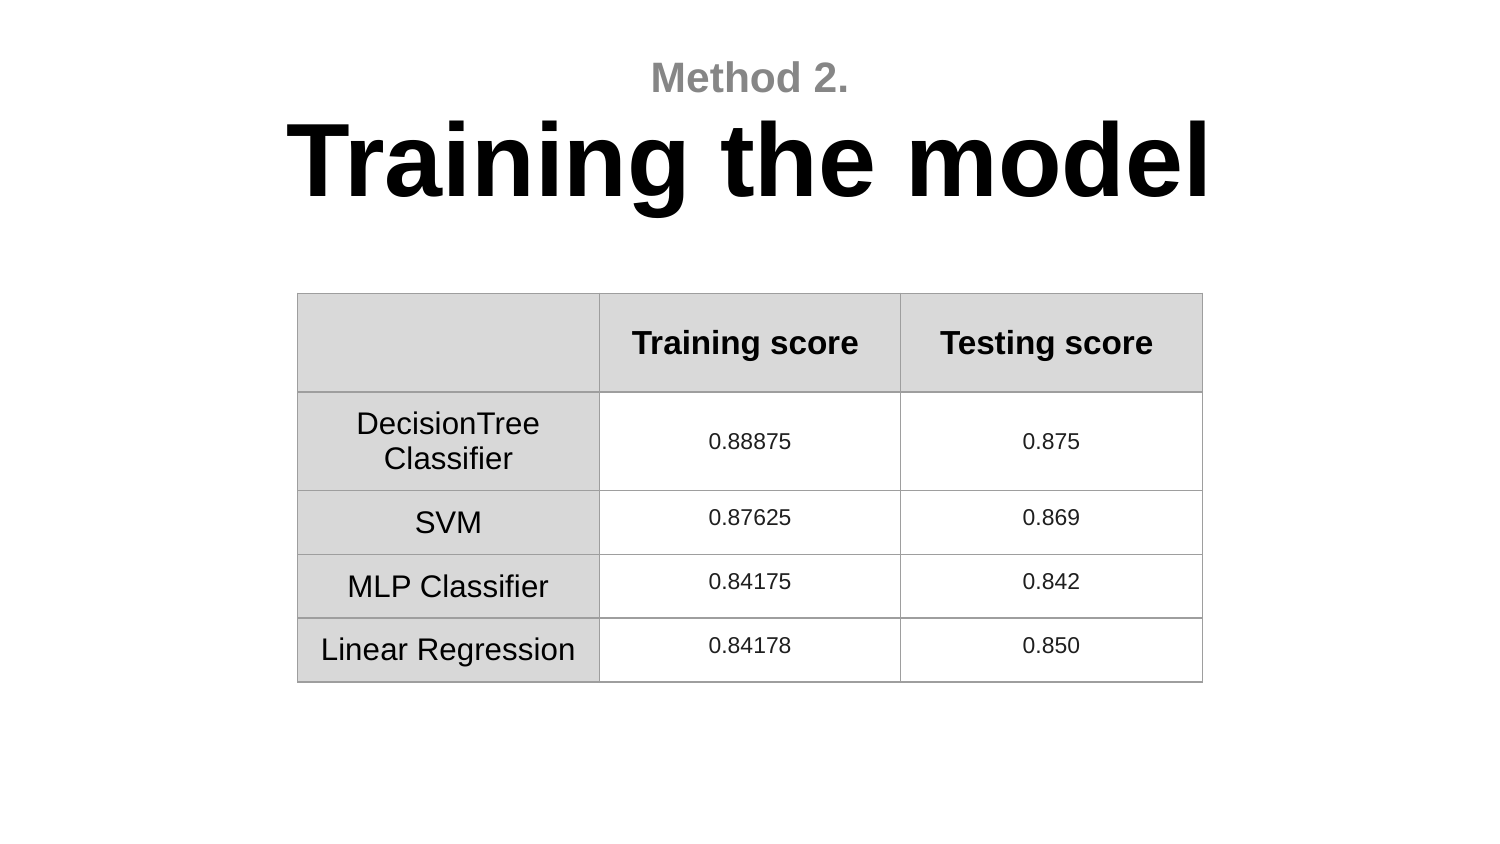

Method 2.
# Training the model
|  | Training score | Testing score |
| --- | --- | --- |
| DecisionTree Classifier | 0.88875 | 0.875 |
| SVM | 0.87625 | 0.869 |
| MLP Classifier | 0.84175 | 0.842 |
| Linear Regression | 0.84178 | 0.850 |